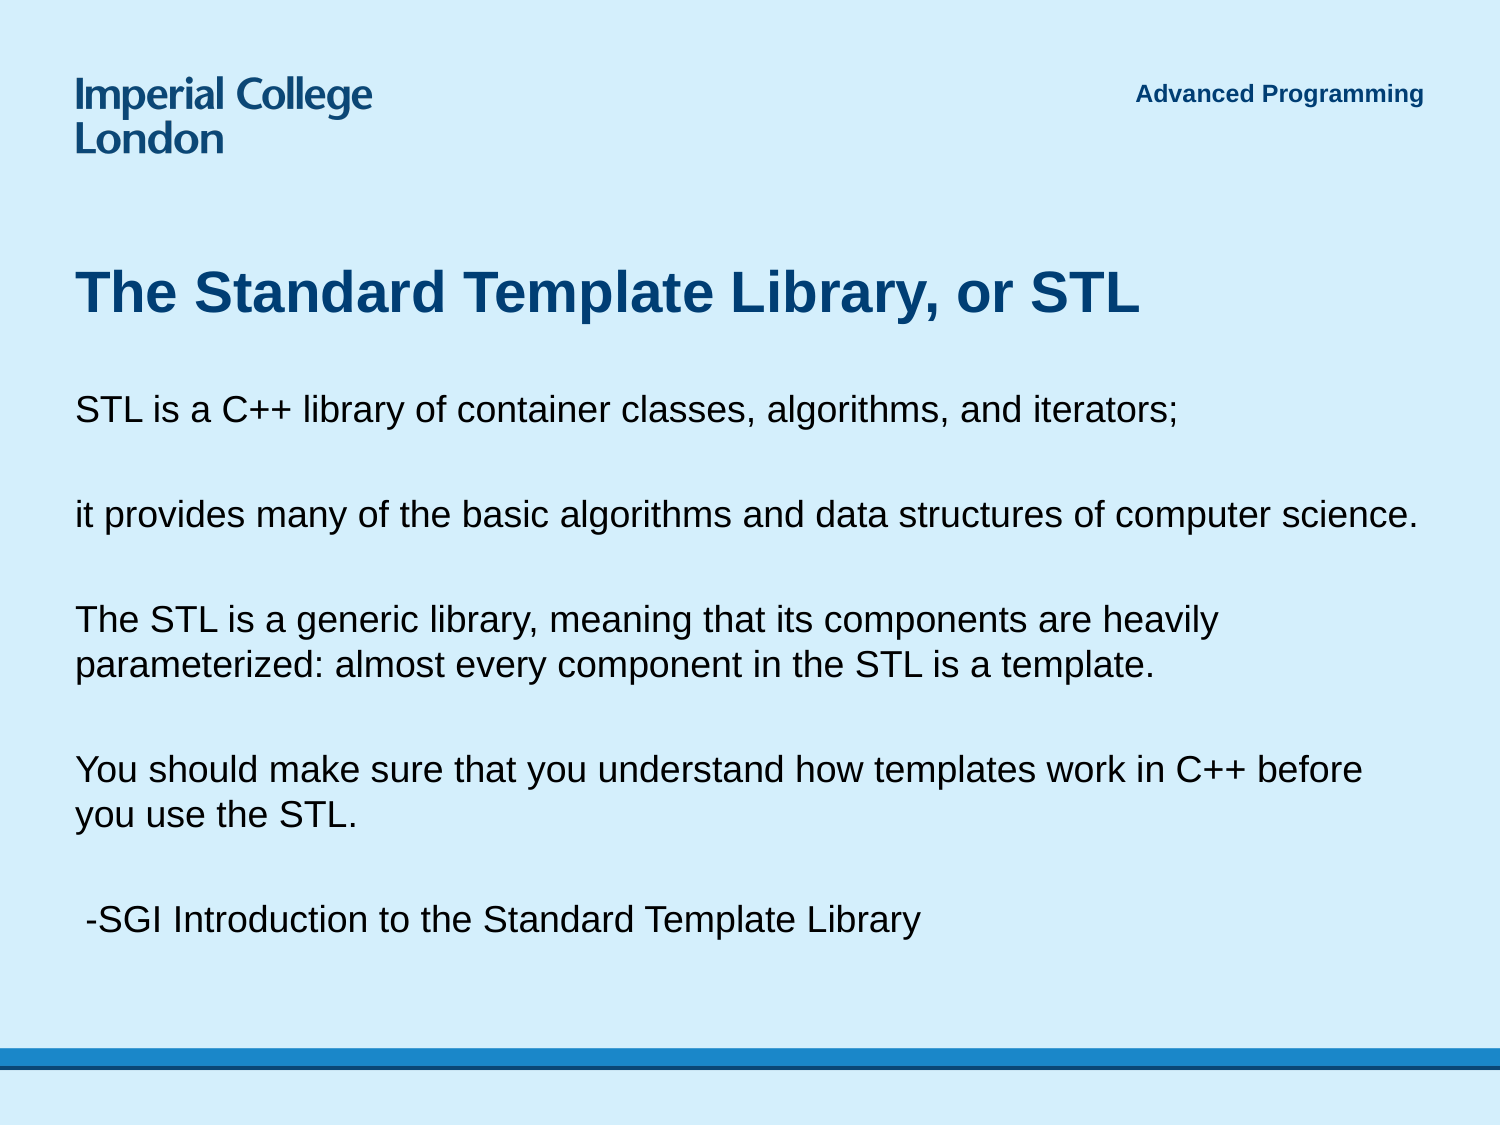

Advanced Programming

# The Standard Template Library, or STL
STL is a C++ library of container classes, algorithms, and iterators;

it provides many of the basic algorithms and data structures of computer science.

The STL is a generic library, meaning that its components are heavily parameterized: almost every component in the STL is a template.

You should make sure that you understand how templates work in C++ before you use the STL.

 -SGI Introduction to the Standard Template Library